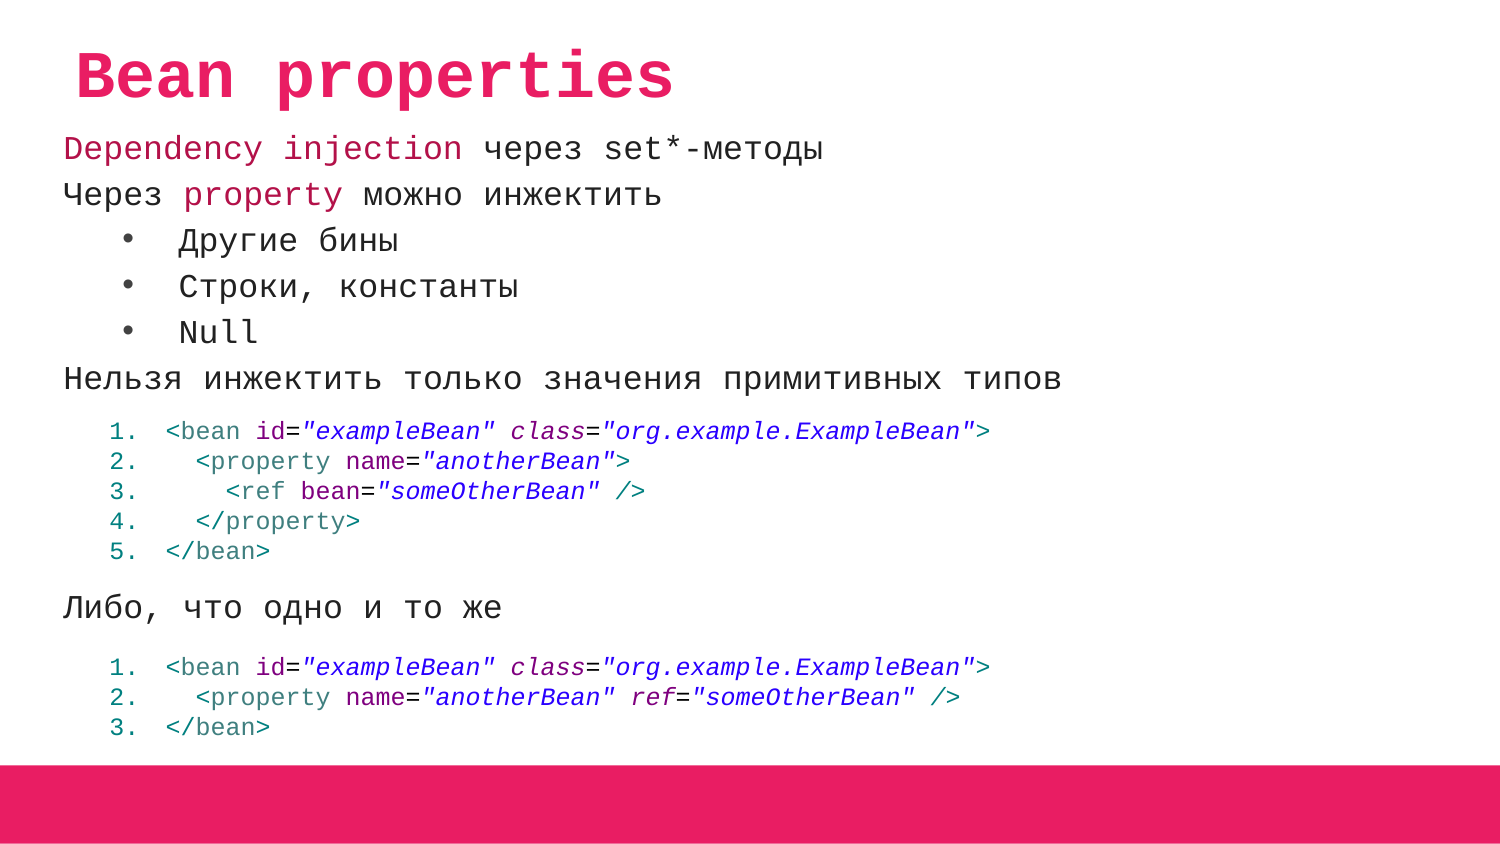

# Bean properties
Dependency injection через set*-методы
Через property можно инжектить
Другие бины
Строки, константы
Null
Нельзя инжектить только значения примитивных типов

Либо, что одно и то же

<bean id="exampleBean" class="org.example.ExampleBean">
  <property name="anotherBean">
    <ref bean="someOtherBean" />
  </property>
</bean>

<bean id="exampleBean" class="org.example.ExampleBean">
  <property name="anotherBean" ref="someOtherBean" />
</bean>